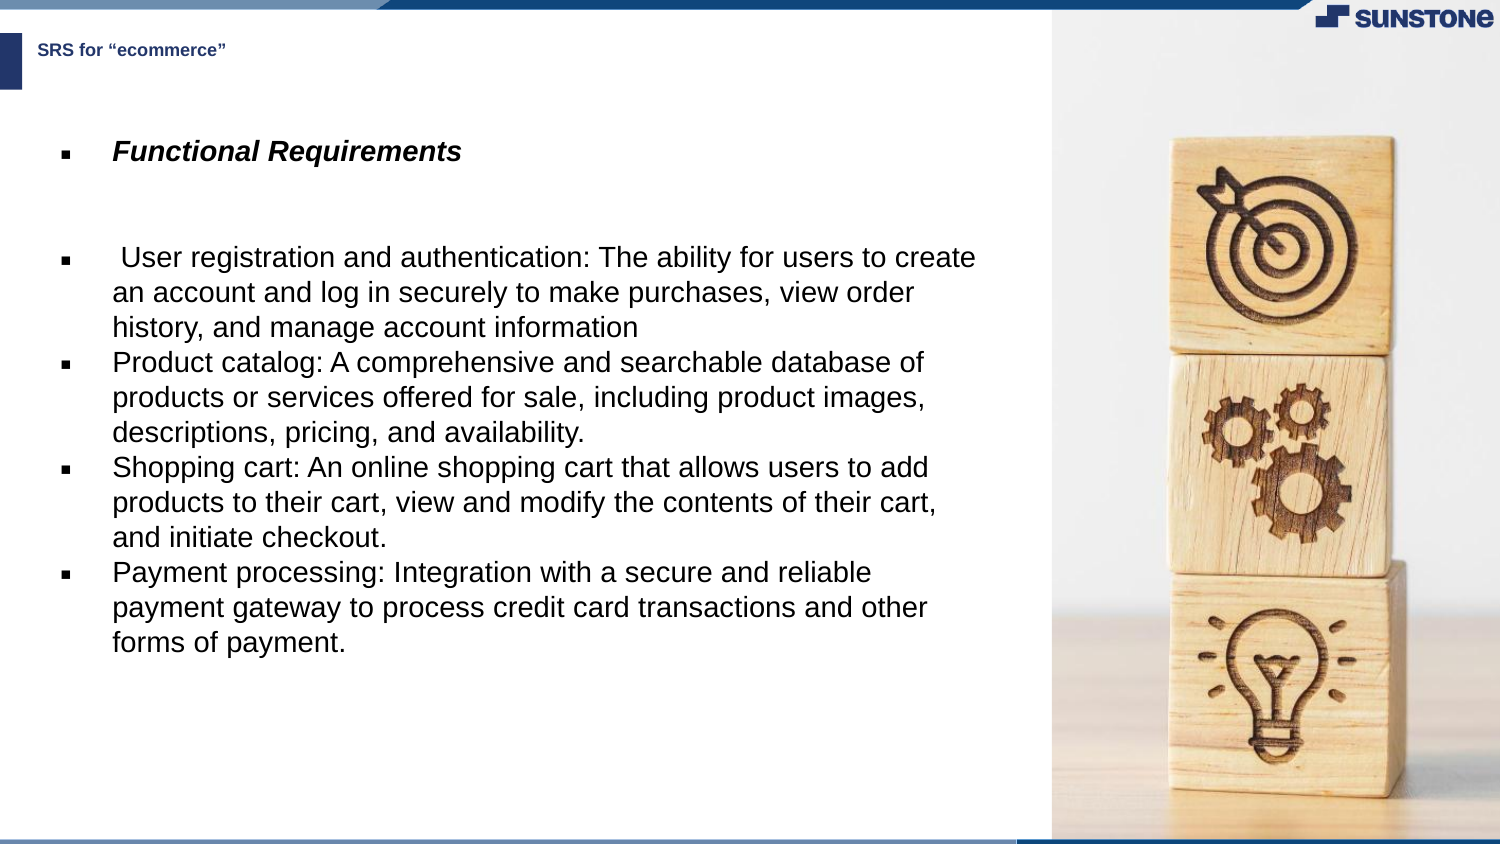

# SRS for “ecommerce”
Functional Requirements

 User registration and authentication: The ability for users to create an account and log in securely to make purchases, view order history, and manage account information
Product catalog: A comprehensive and searchable database of products or services offered for sale, including product images, descriptions, pricing, and availability.
Shopping cart: An online shopping cart that allows users to add products to their cart, view and modify the contents of their cart, and initiate checkout.
Payment processing: Integration with a secure and reliable payment gateway to process credit card transactions and other forms of payment.